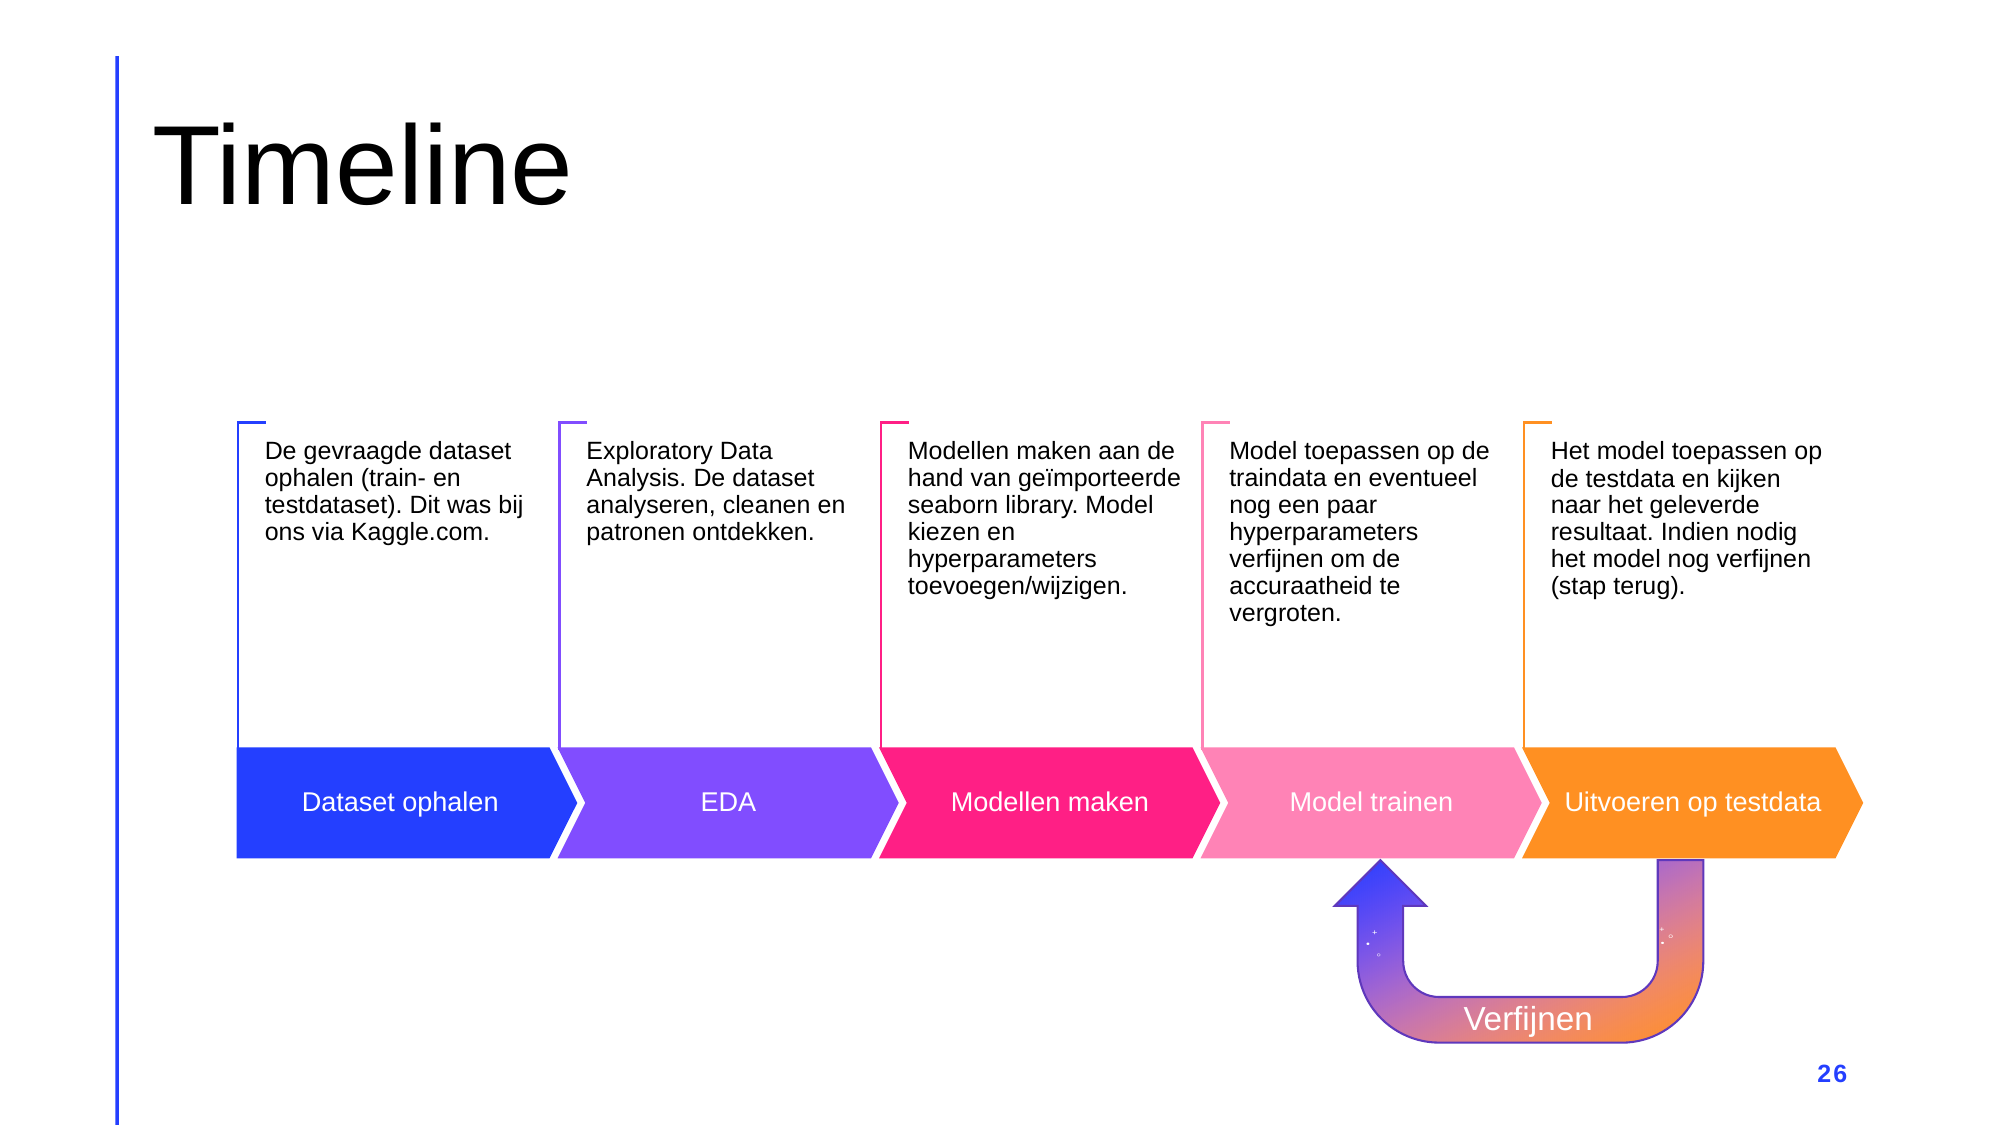

# Timeline
Dataset ophalen
De gevraagde dataset ophalen (train- en testdataset). Dit was bij ons via Kaggle.com.
EDA
Exploratory Data Analysis. De dataset analyseren, cleanen en patronen ontdekken.
Modellen maken
Modellen maken aan de hand van geïmporteerde seaborn library. Model kiezen en hyperparameters toevoegen/wijzigen.
Model trainen
Model toepassen op de traindata en eventueel nog een paar hyperparameters verfijnen om de accuraatheid te vergroten.
Uitvoeren op testdata
Het model toepassen op de testdata en kijken naar het geleverde resultaat. Indien nodig het model nog verfijnen (stap terug).

Verfijnen
26